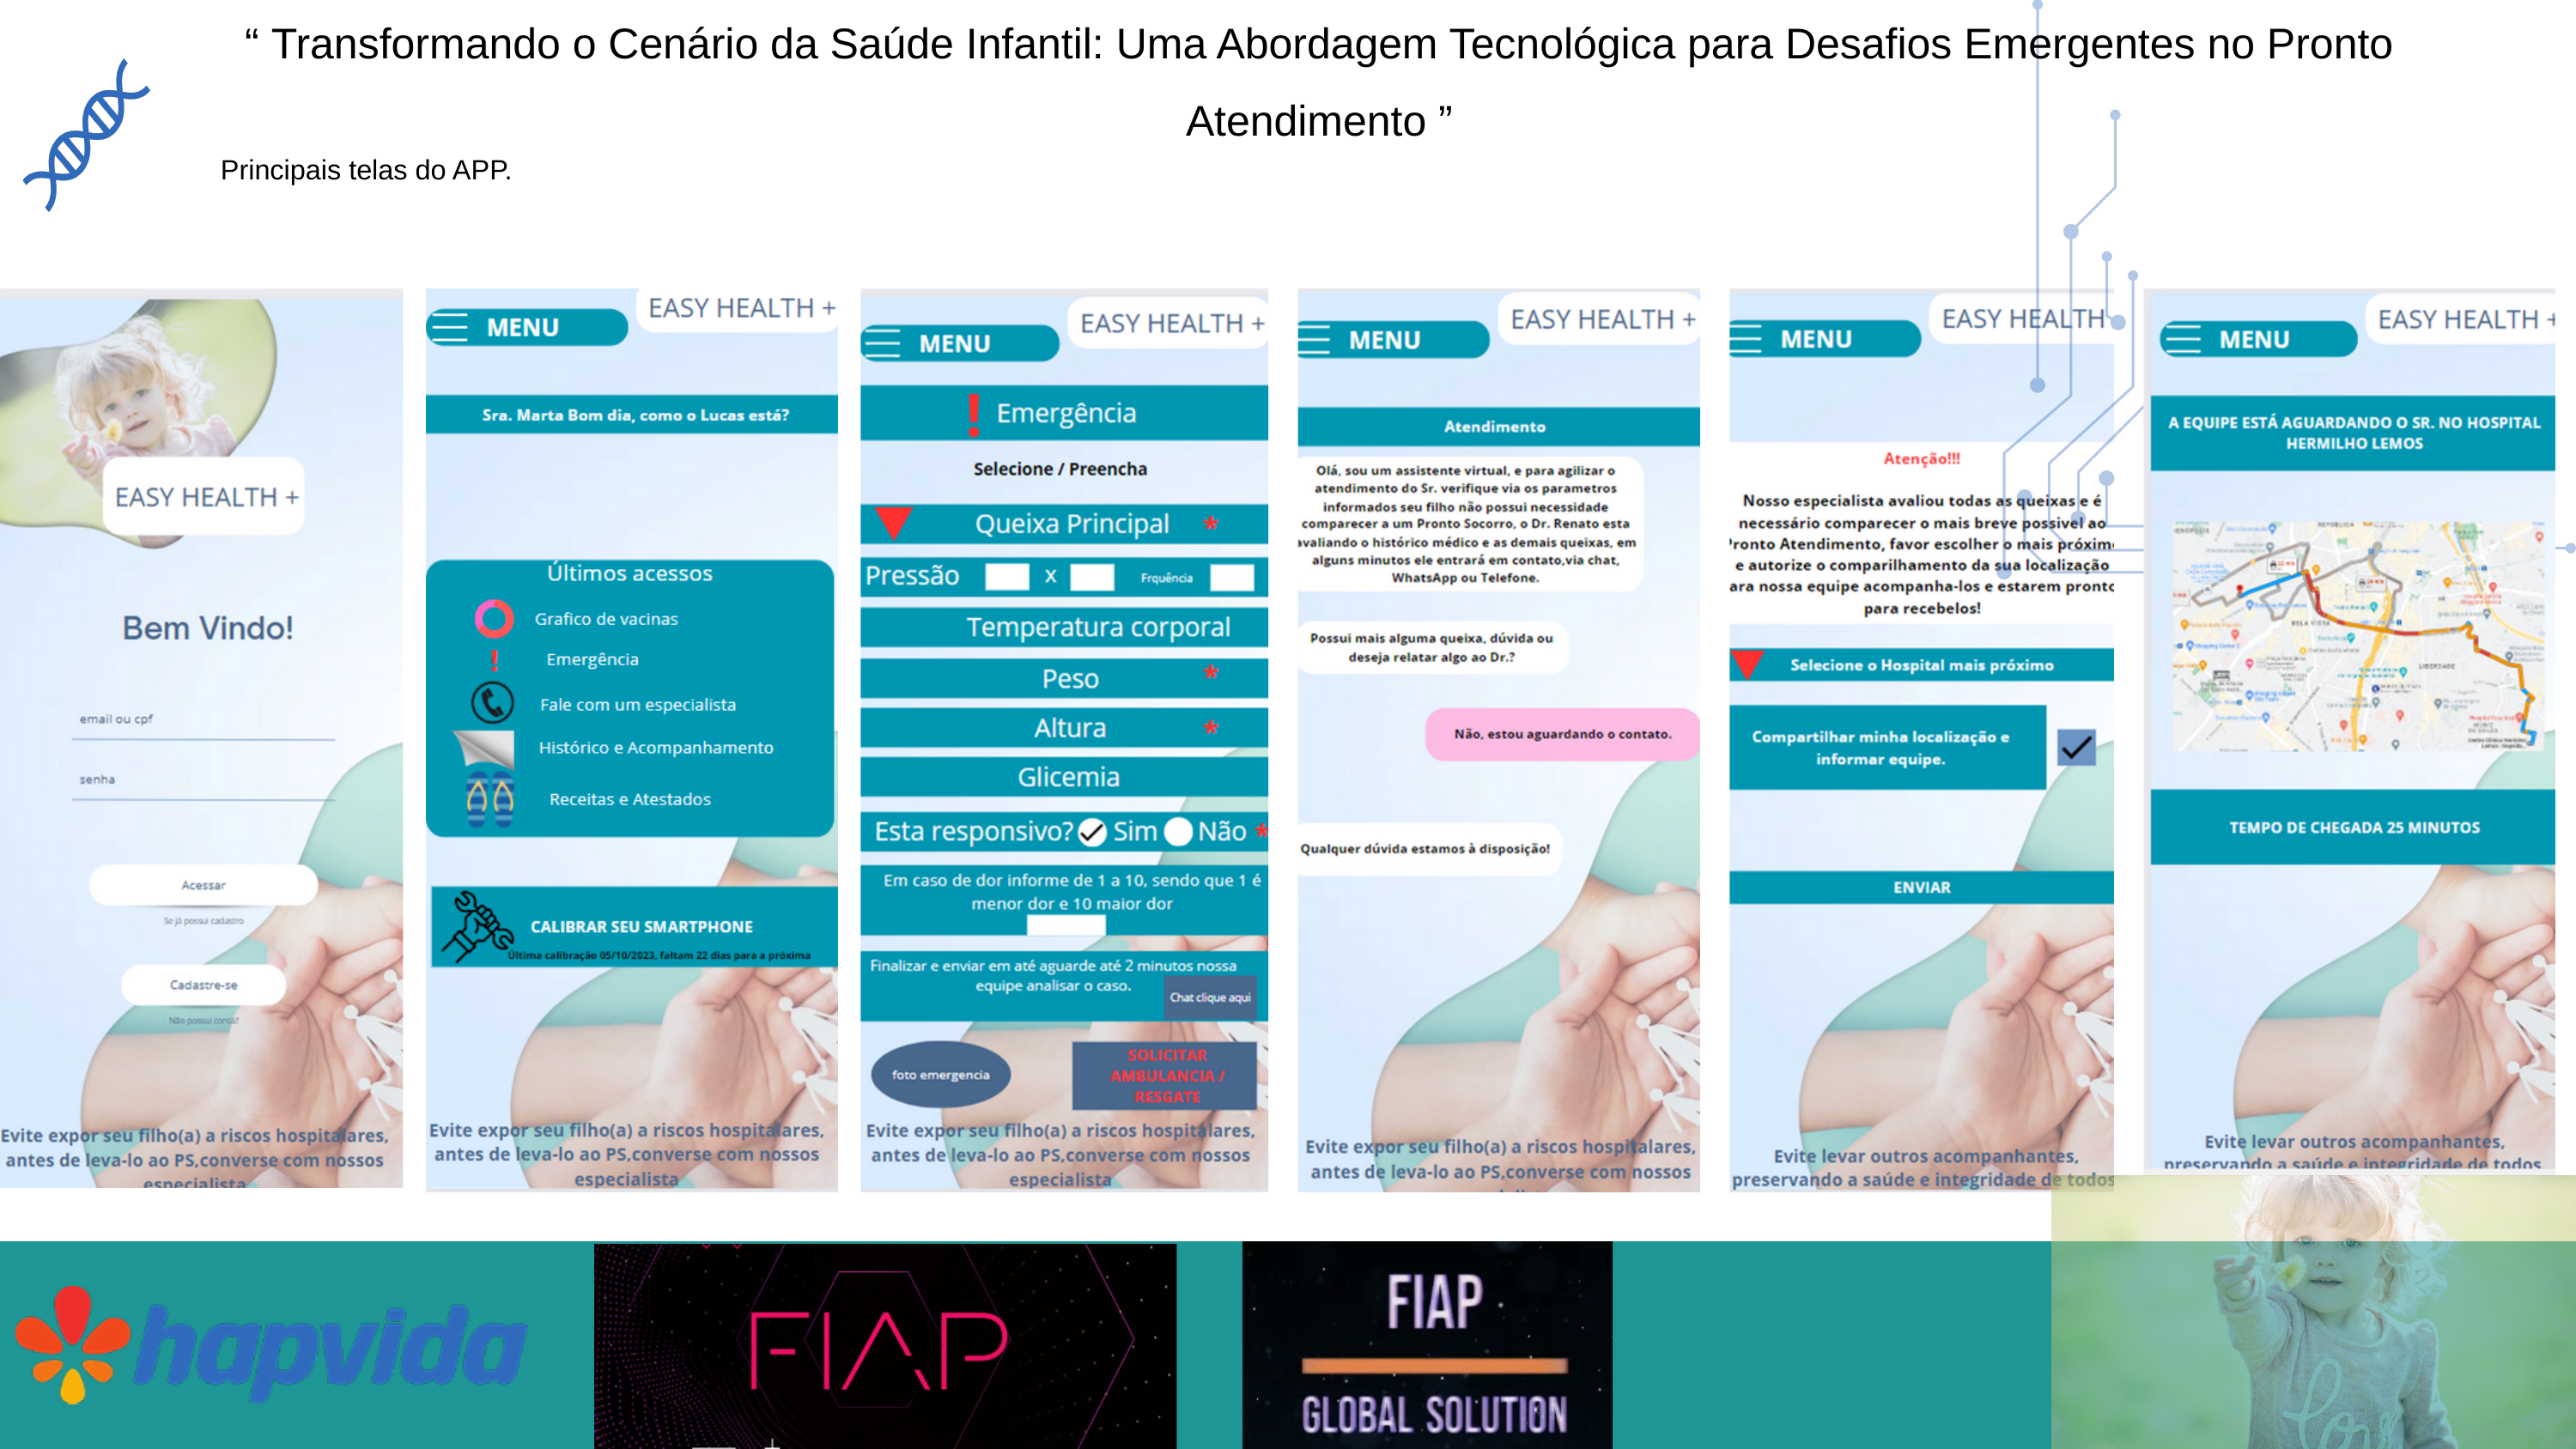

“ Transformando o Cenário da Saúde Infantil: Uma Abordagem Tecnológica para Desafios Emergentes no Pronto Atendimento ”

Principais telas do APP.